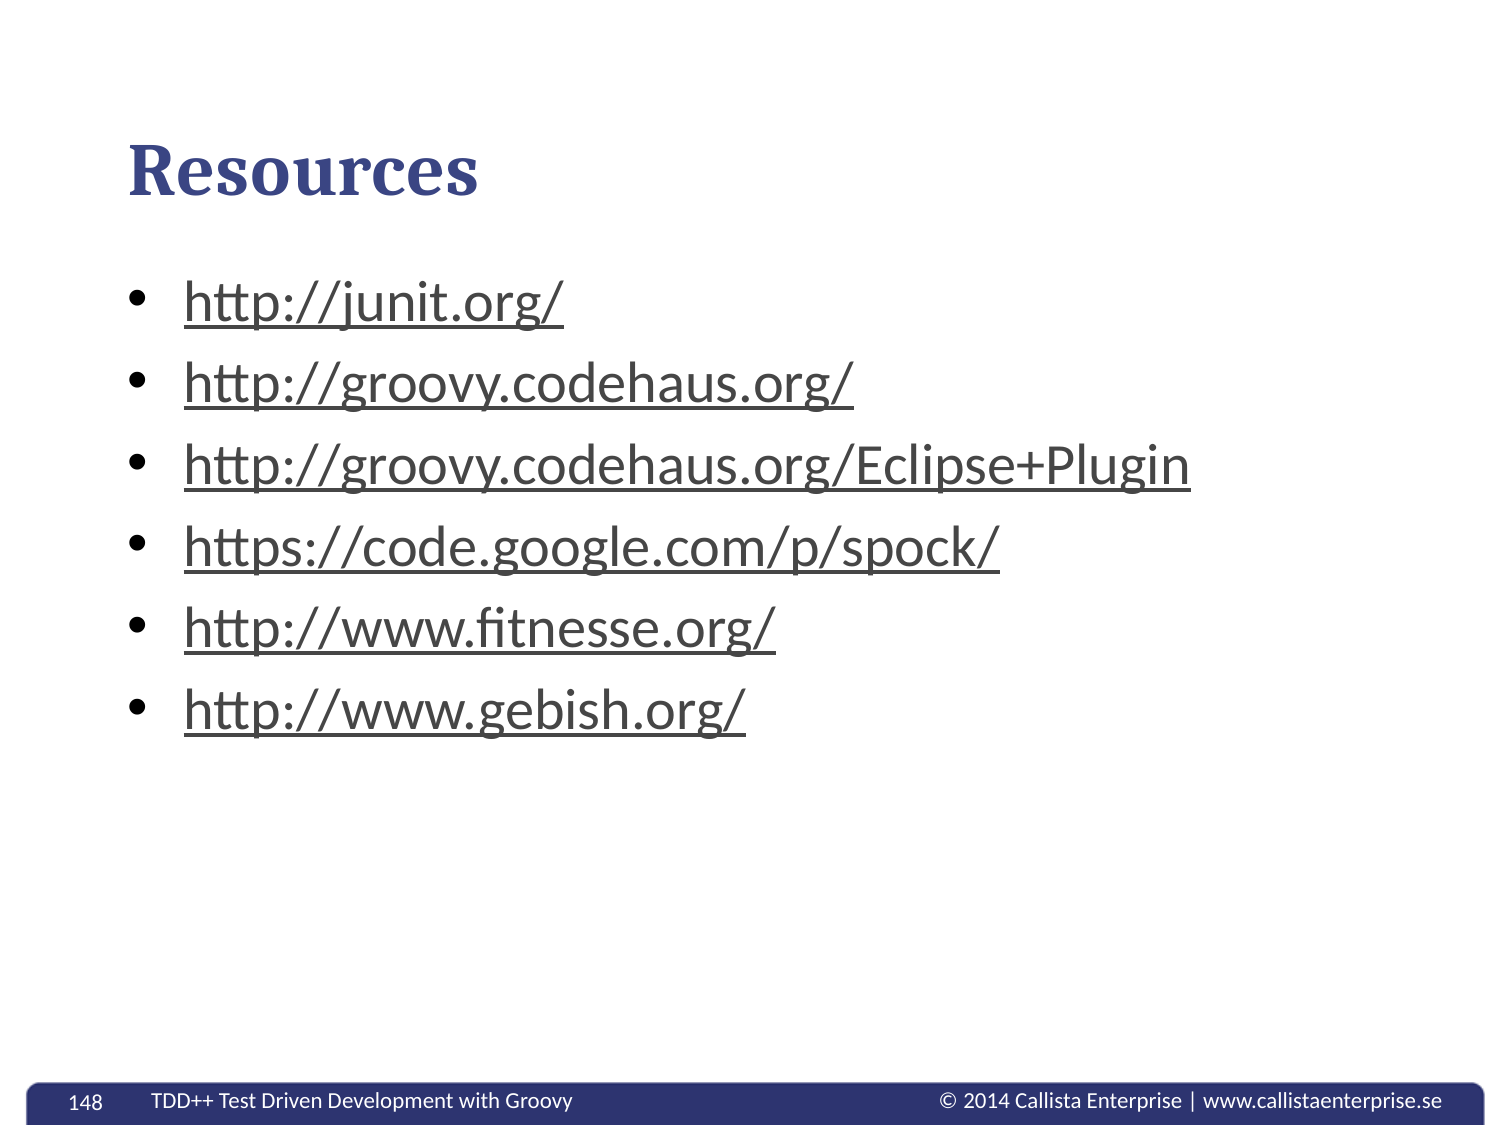

# Resources
http://junit.org/
http://groovy.codehaus.org/
http://groovy.codehaus.org/Eclipse+Plugin
https://code.google.com/p/spock/
http://www.fitnesse.org/
http://www.gebish.org/